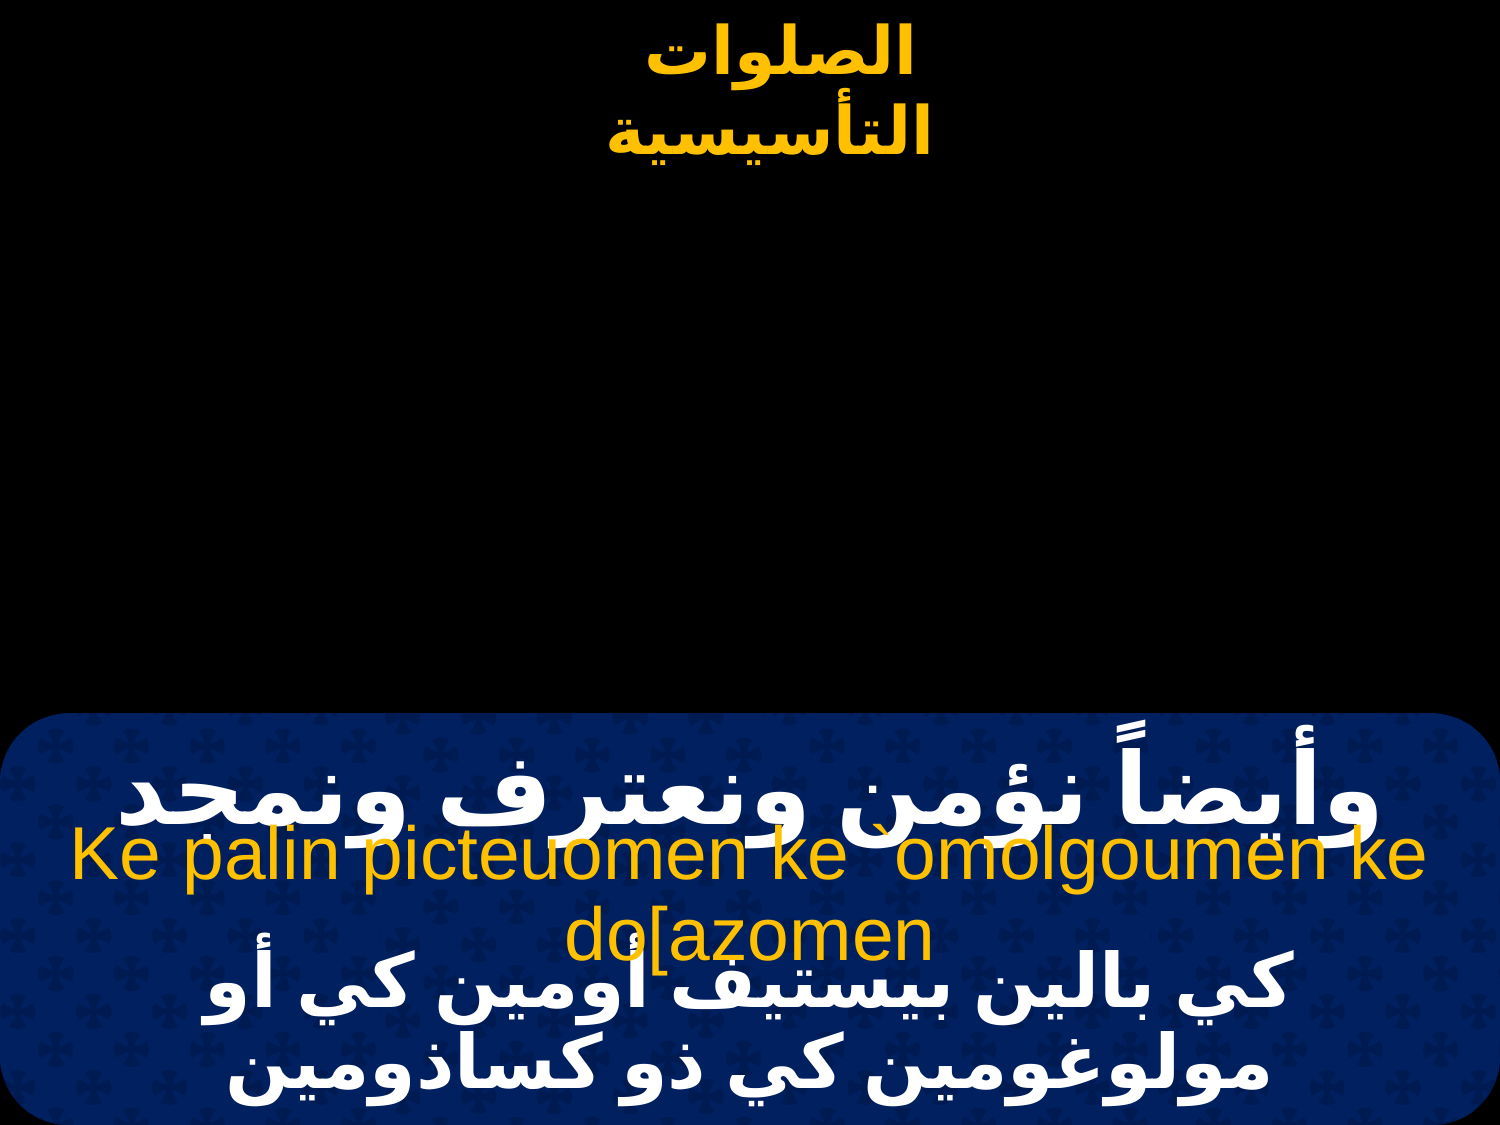

# وأيضاً نؤمن ونعترف ونمجد
Ke palin picteuomen ke `omolgoumen ke do[azomen
كي بالين بيستيف أومين كي أو مولوغومين كي ذو كساذومين